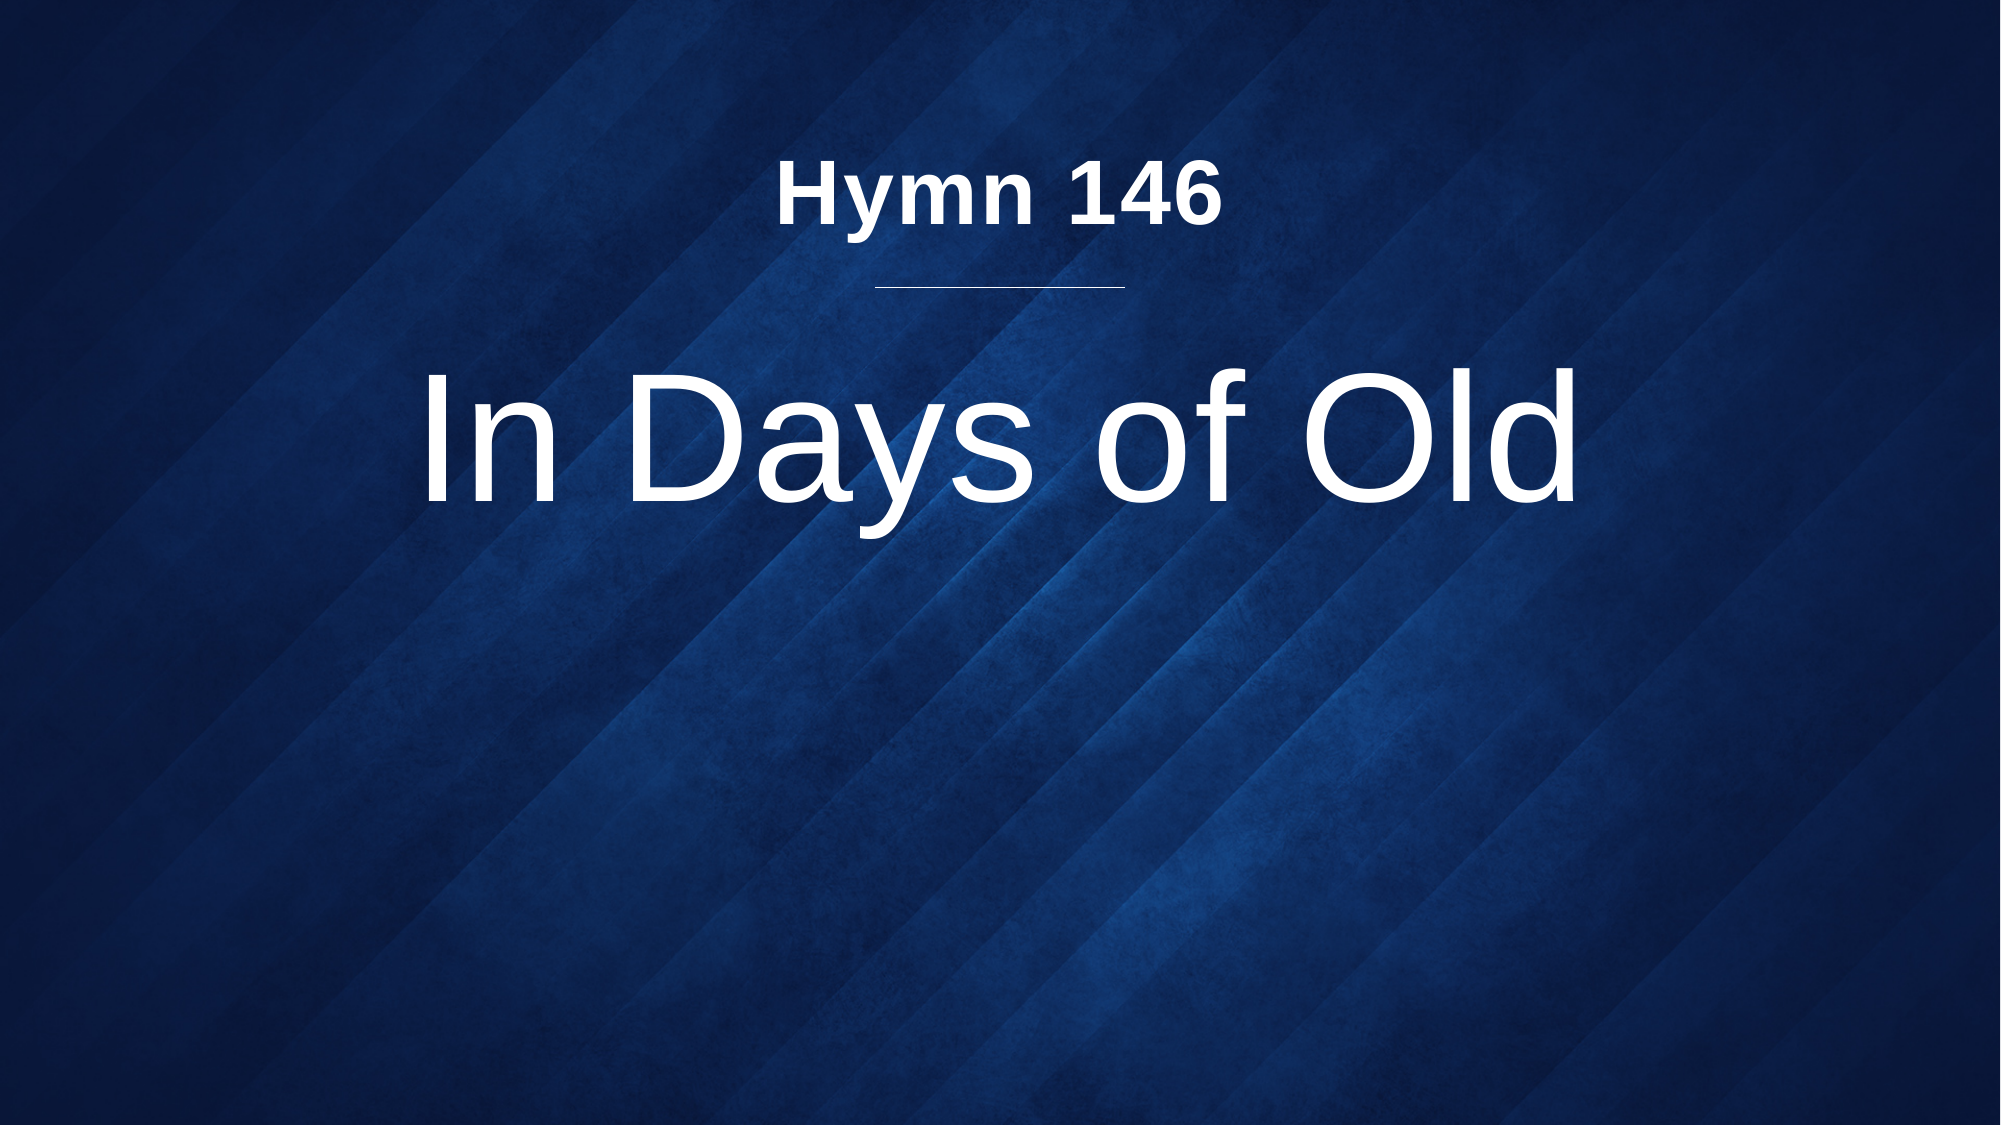

Hymn 146
# In Days of Old